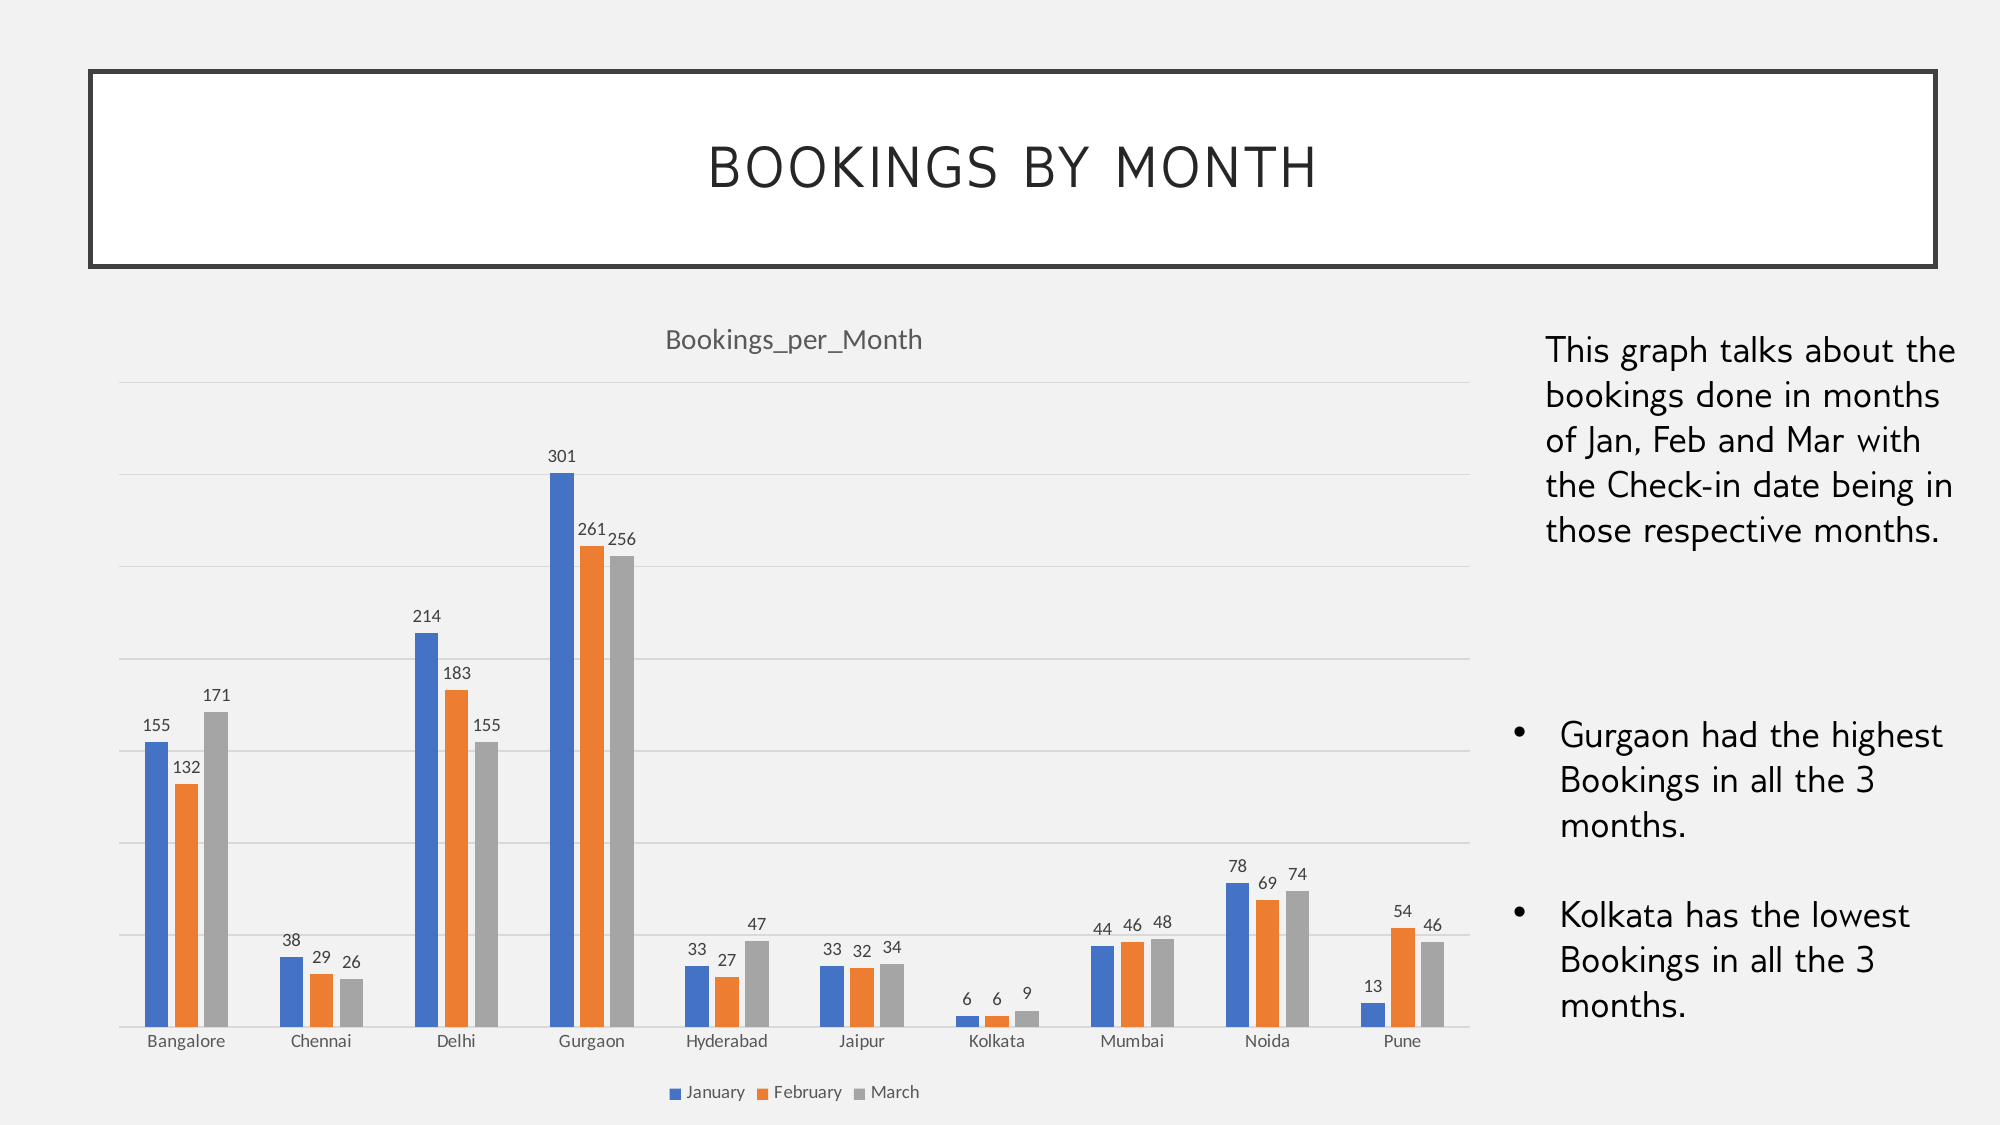

# Bookings by Month

### Chart: Bookings_per_Month

| Category | January | February | March |
|---|---|---|---|
| Bangalore | 155.0 | 132.0 | 171.0 |
| Chennai | 38.0 | 29.0 | 26.0 |
| Delhi | 214.0 | 183.0 | 155.0 |
| Gurgaon | 301.0 | 261.0 | 256.0 |
| Hyderabad | 33.0 | 27.0 | 47.0 |
| Jaipur | 33.0 | 32.0 | 34.0 |
| Kolkata | 6.0 | 6.0 | 9.0 |
| Mumbai | 44.0 | 46.0 | 48.0 |
| Noida | 78.0 | 69.0 | 74.0 |
| Pune | 13.0 | 54.0 | 46.0 |
This graph talks about the bookings done in months of Jan, Feb and Mar with the Check-in date being in those respective months.
Gurgaon had the highest Bookings in all the 3 months.

Kolkata has the lowest Bookings in all the 3 months.